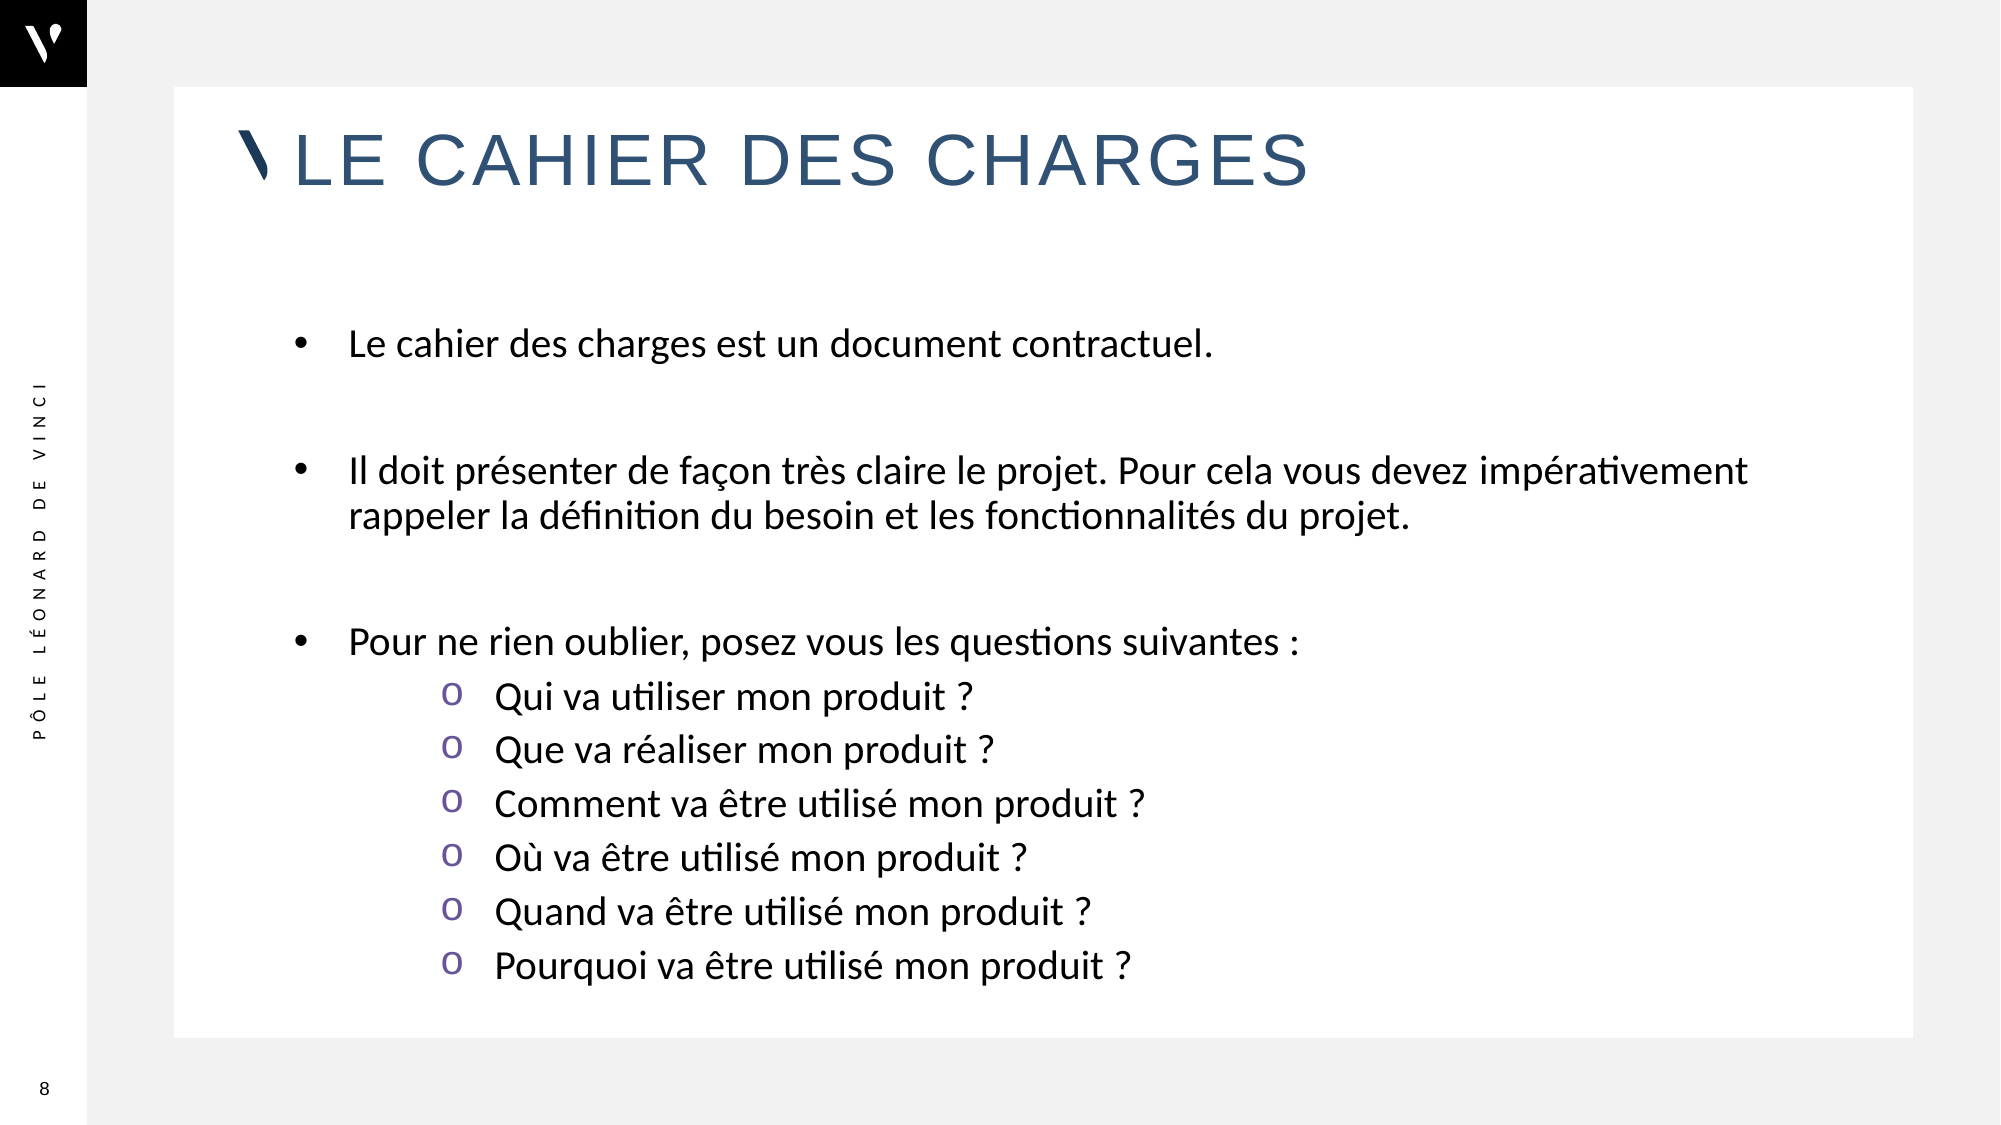

# Le cahier des charges
Le cahier des charges est un document contractuel.​
​
Il doit présenter de façon très claire le projet. Pour cela vous devez impérativement rappeler la définition du besoin et les fonctionnalités du projet.​
​
Pour ne rien oublier, posez vous les questions suivantes :​
Qui​ va utiliser mon produit ?
Que va réaliser mon produit ?​
Comment​ va être utilisé mon produit ?
Où​ va être utilisé mon produit ?
Quand​ va être utilisé mon produit ?
Pourquoi​ va être utilisé mon produit ?

8